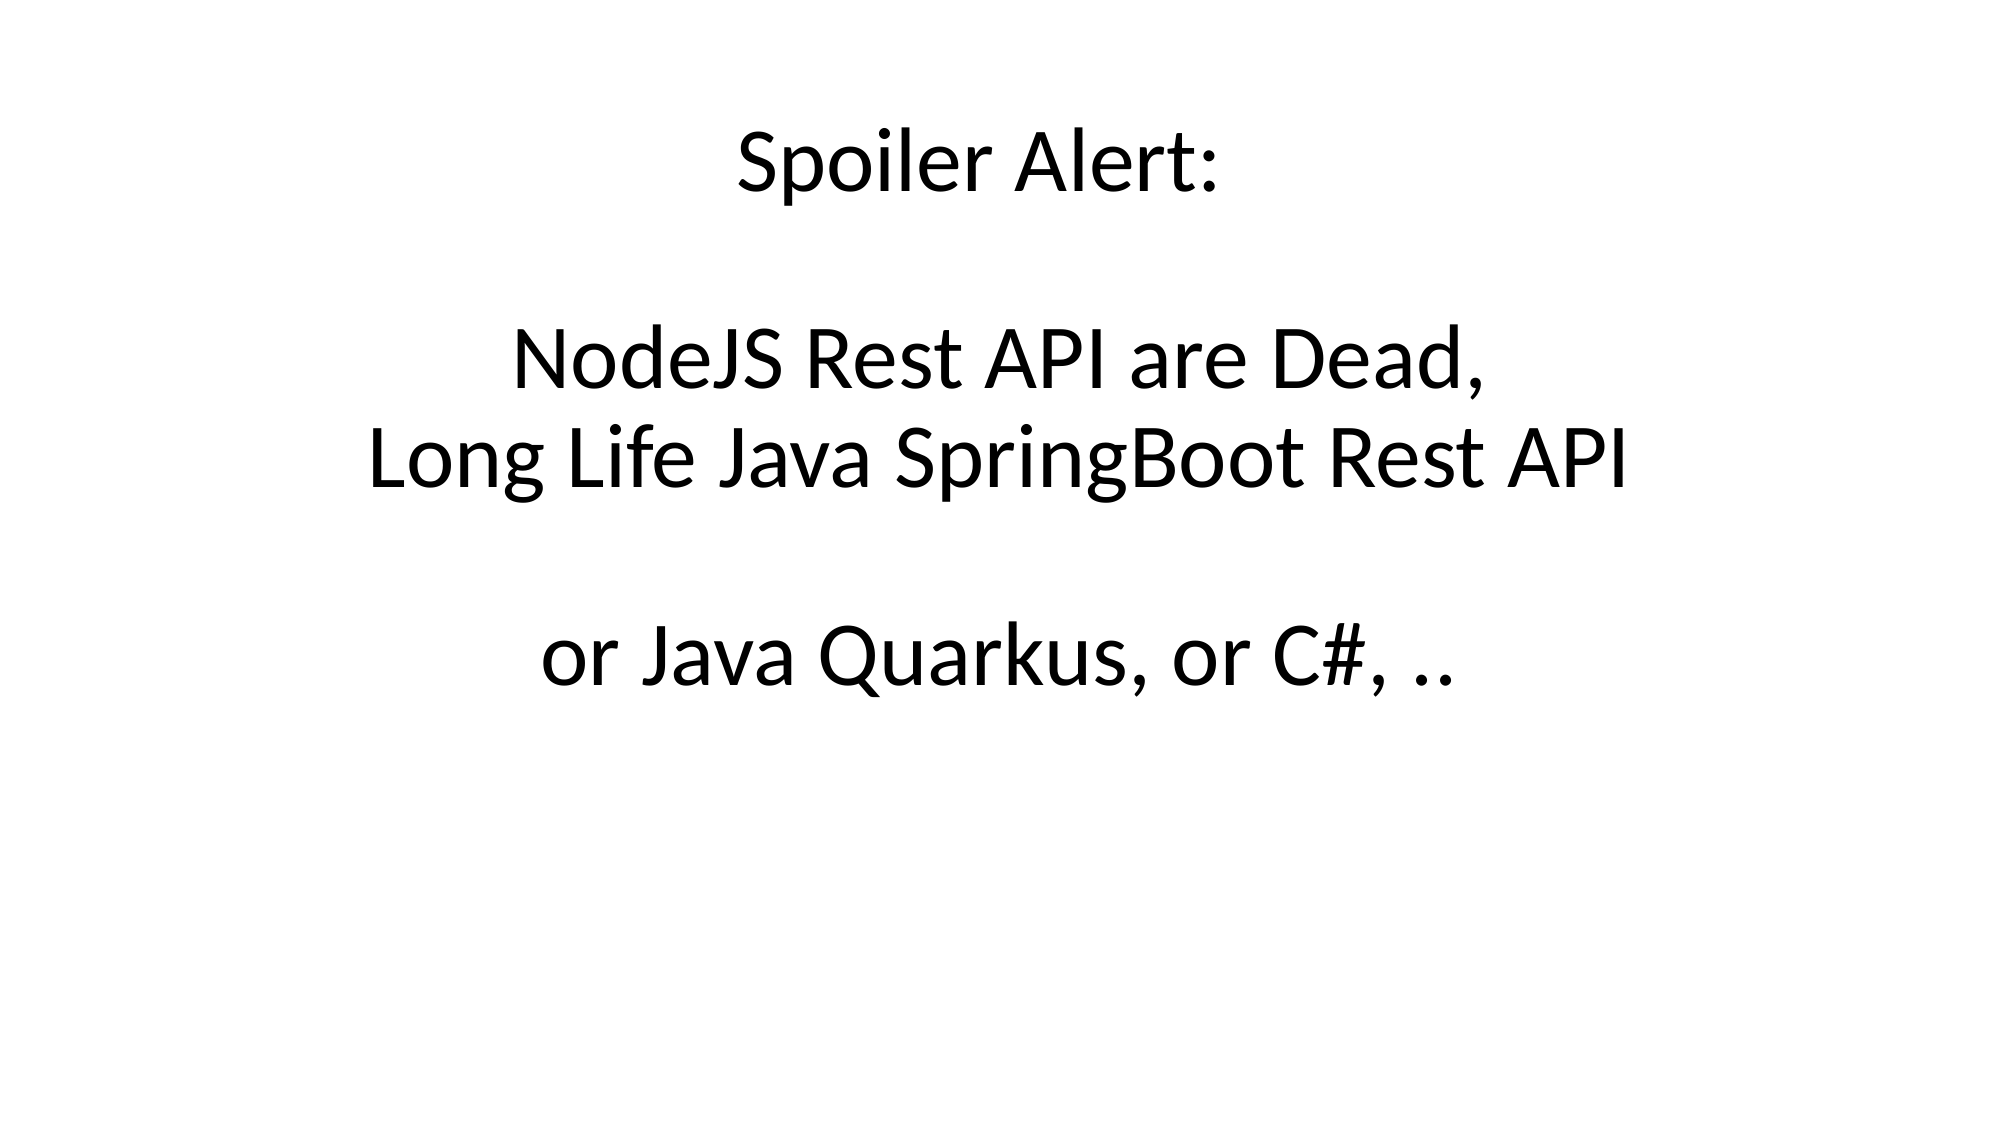

# Spoiler Alert: NodeJS Rest API are Dead, Long Life Java SpringBoot Rest API or Java Quarkus, or C#, ..